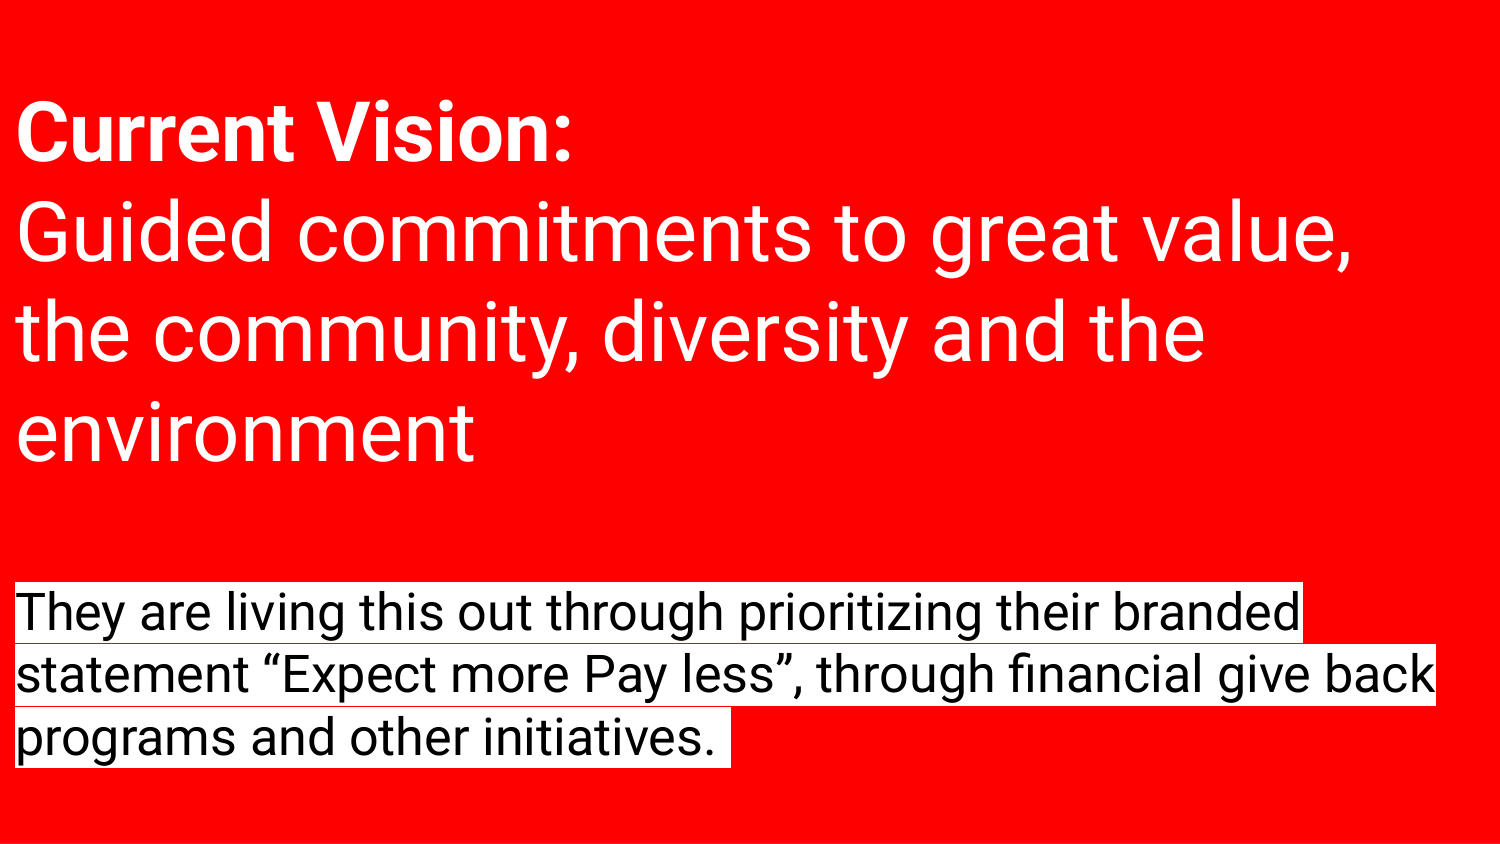

# Current Vision:
Guided commitments to great value, the community, diversity and the environment

They are living this out through prioritizing their branded statement “Expect more Pay less”, through financial give back programs and other initiatives.